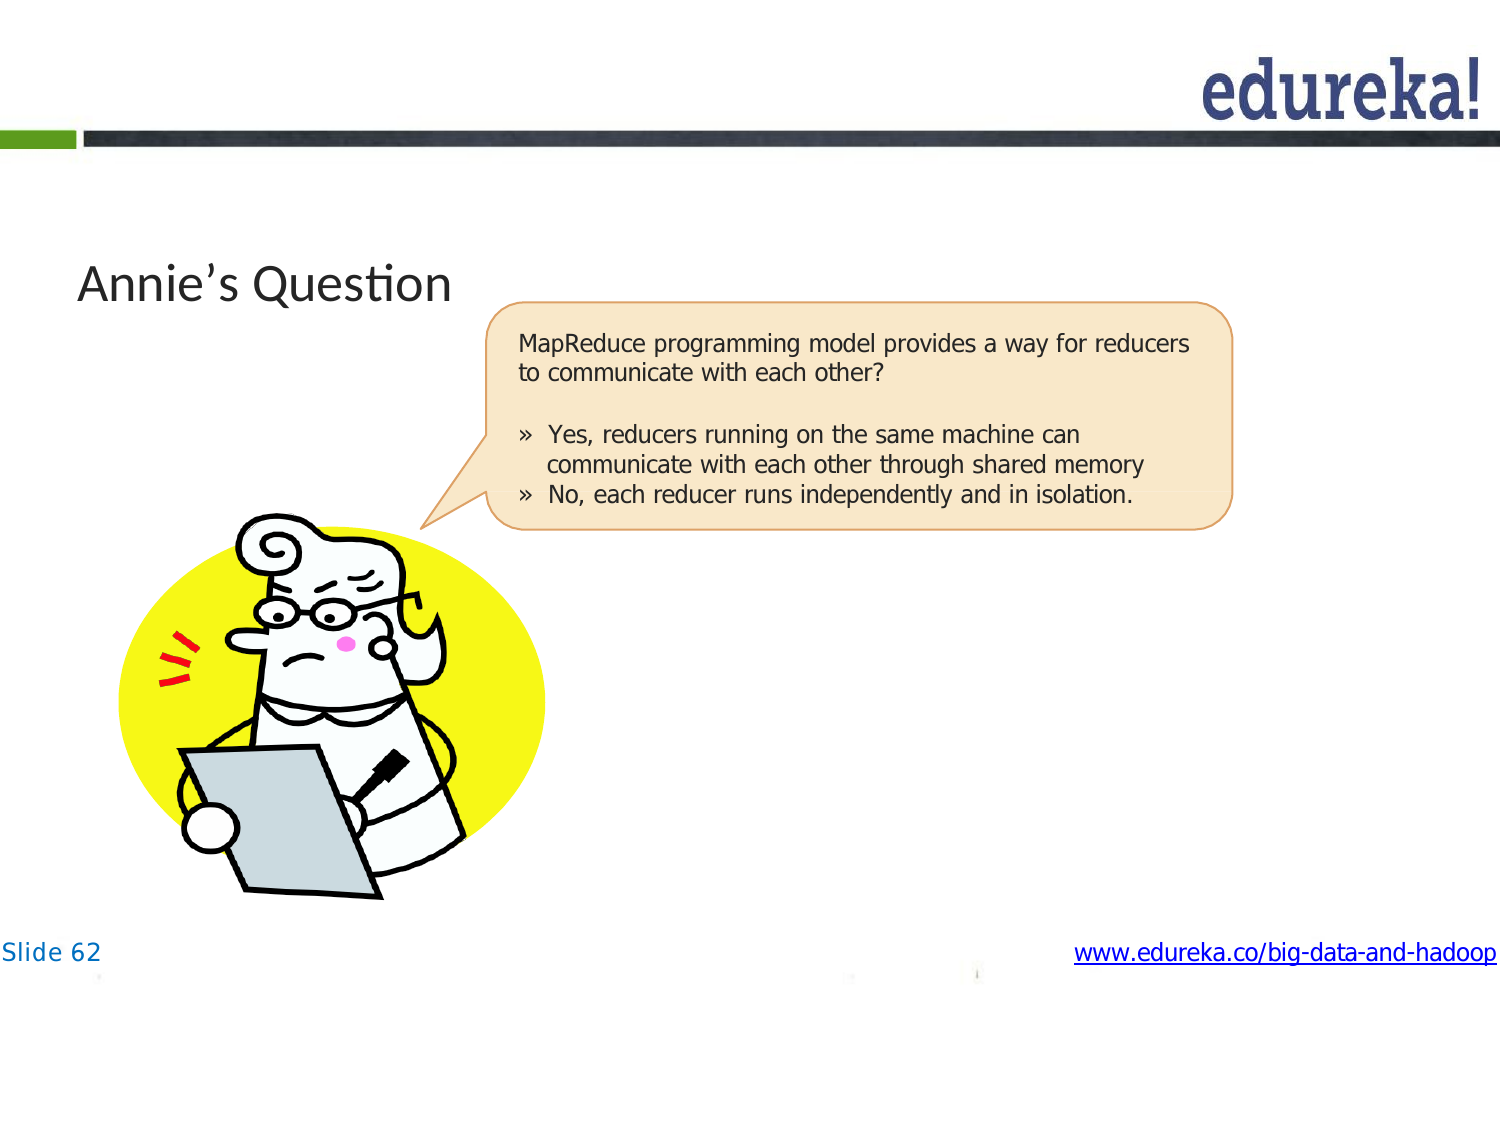

# Annie’s Question

MapReduce programming model provides a way for reducers to communicate with each other?

»  Yes, reducers running on the same machine can
communicate with each other through shared memory
»  No, each reducer runs independently and in isolation.

Slide 62
www.edureka.co/big-data-and-hadoop